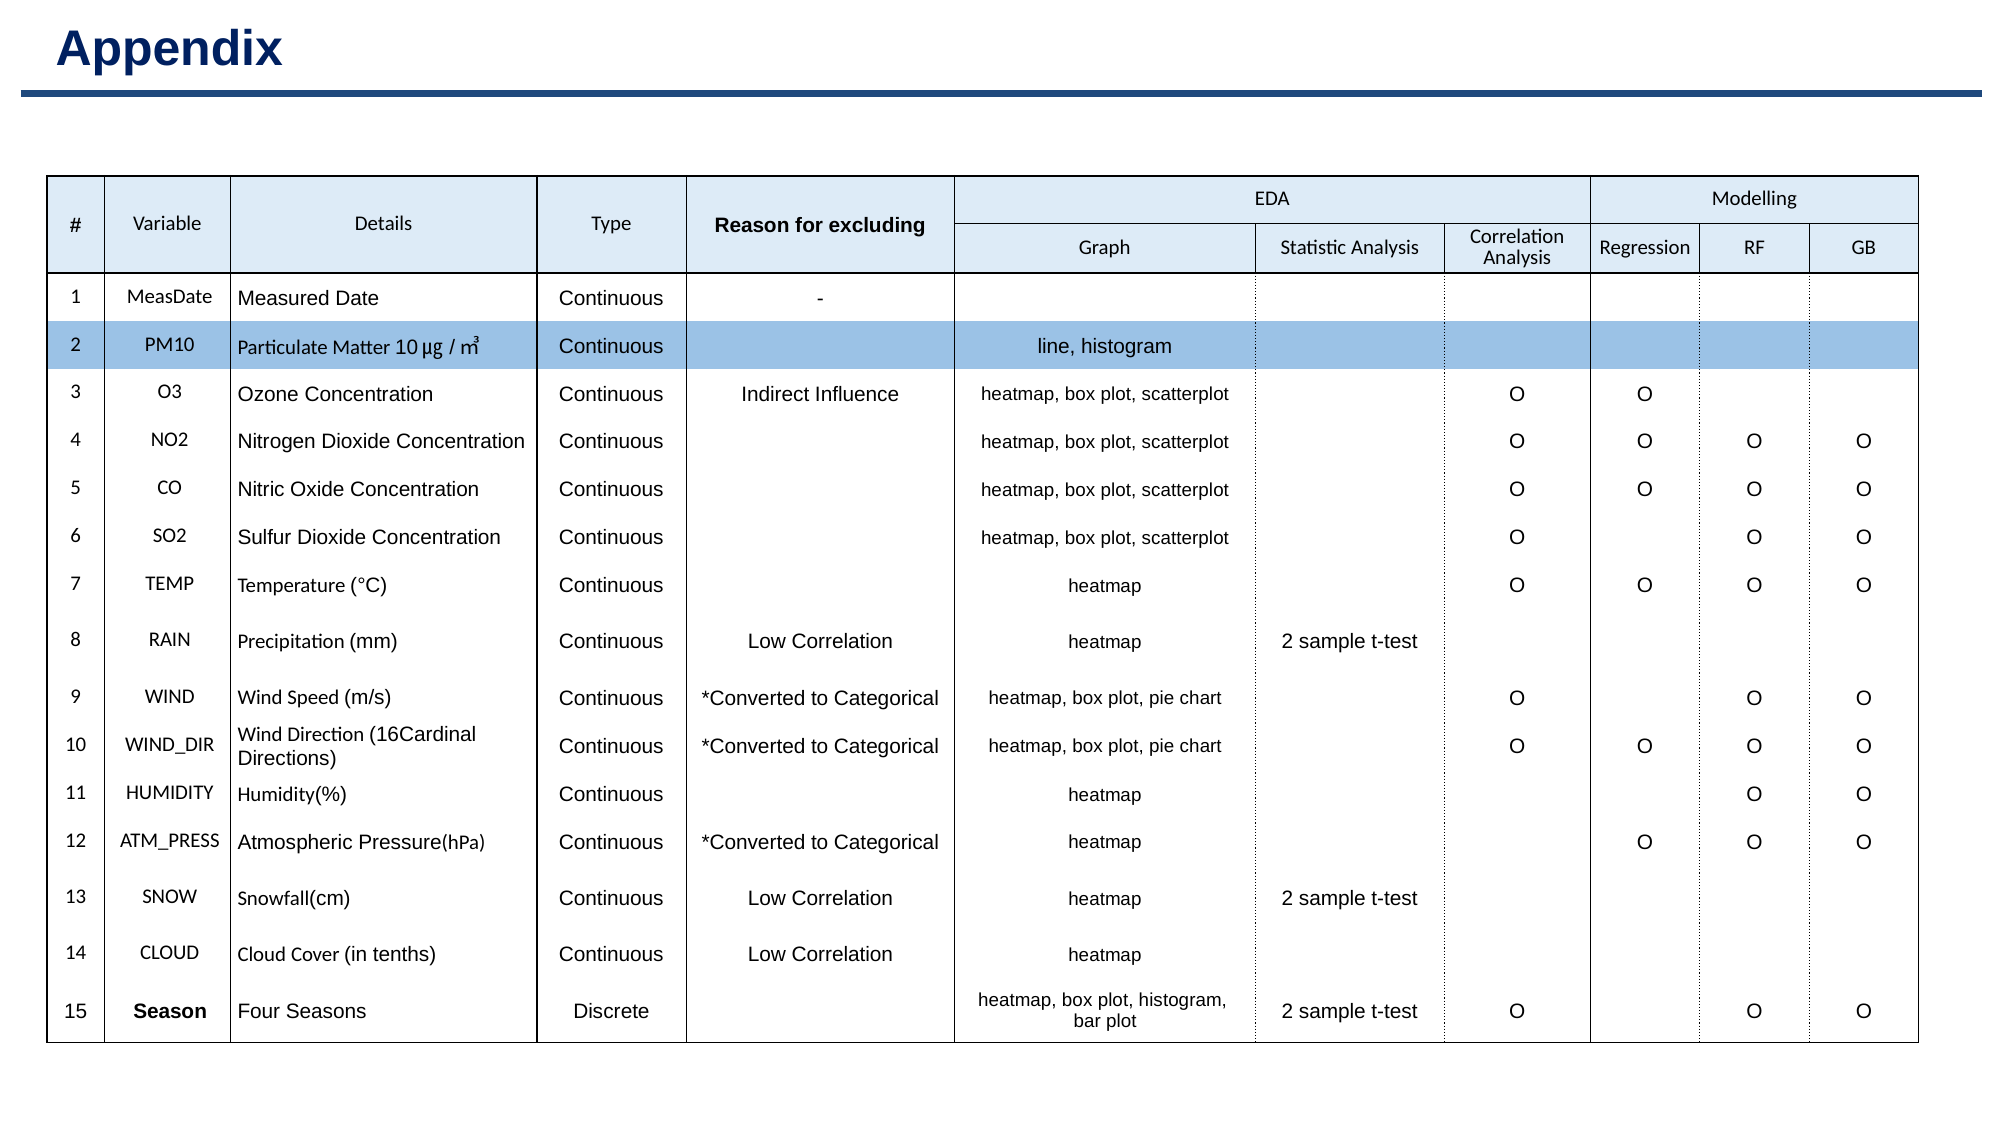

Appendix
| # | Variable | Details | Type | Reason for excluding | EDA |  |  | Modelling |  |  |
| --- | --- | --- | --- | --- | --- | --- | --- | --- | --- | --- |
|  |  |  |  |  | Graph | Statistic Analysis | Correlation Analysis | Regression | RF | GB |
| 1 | MeasDate | Measured Date | Continuous | - |  |  |  |  |  |  |
| 2 | PM10 | Particulate Matter 10㎍/㎥ | Continuous |  | line, histogram |  |  |  |  |  |
| 3 | O3 | Ozone Concentration | Continuous | Indirect Influence | heatmap, box plot, scatterplot |  | O | O |  |  |
| 4 | NO2 | Nitrogen Dioxide Concentration | Continuous |  | heatmap, box plot, scatterplot |  | O | O | O | O |
| 5 | CO | Nitric Oxide Concentration | Continuous |  | heatmap, box plot, scatterplot |  | O | O | O | O |
| 6 | SO2 | Sulfur Dioxide Concentration | Continuous |  | heatmap, box plot, scatterplot |  | O |  | O | O |
| 7 | TEMP | Temperature (°C) | Continuous |  | heatmap |  | O | O | O | O |
| 8 | RAIN | Precipitation (mm) | Continuous | Low Correlation | heatmap | 2 sample t-test |  |  |  |  |
| 9 | WIND | Wind Speed (m/s) | Continuous | \*Converted to Categorical | heatmap, box plot, pie chart |  | O |  | O | O |
| 10 | WIND\_DIR | Wind Direction (16Cardinal Directions) | Continuous | \*Converted to Categorical | heatmap, box plot, pie chart |  | O | O | O | O |
| 11 | HUMIDITY | Humidity(%) | Continuous |  | heatmap |  |  |  | O | O |
| 12 | ATM\_PRESS | Atmospheric Pressure(hPa) | Continuous | \*Converted to Categorical | heatmap |  |  | O | O | O |
| 13 | SNOW | Snowfall(cm) | Continuous | Low Correlation | heatmap | 2 sample t-test |  |  |  |  |
| 14 | CLOUD | Cloud Cover (in tenths) | Continuous | Low Correlation | heatmap |  |  |  |  |  |
| 15 | Season | Four Seasons | Discrete |  | heatmap, box plot, histogram, bar plot | 2 sample t-test | O |  | O | O |